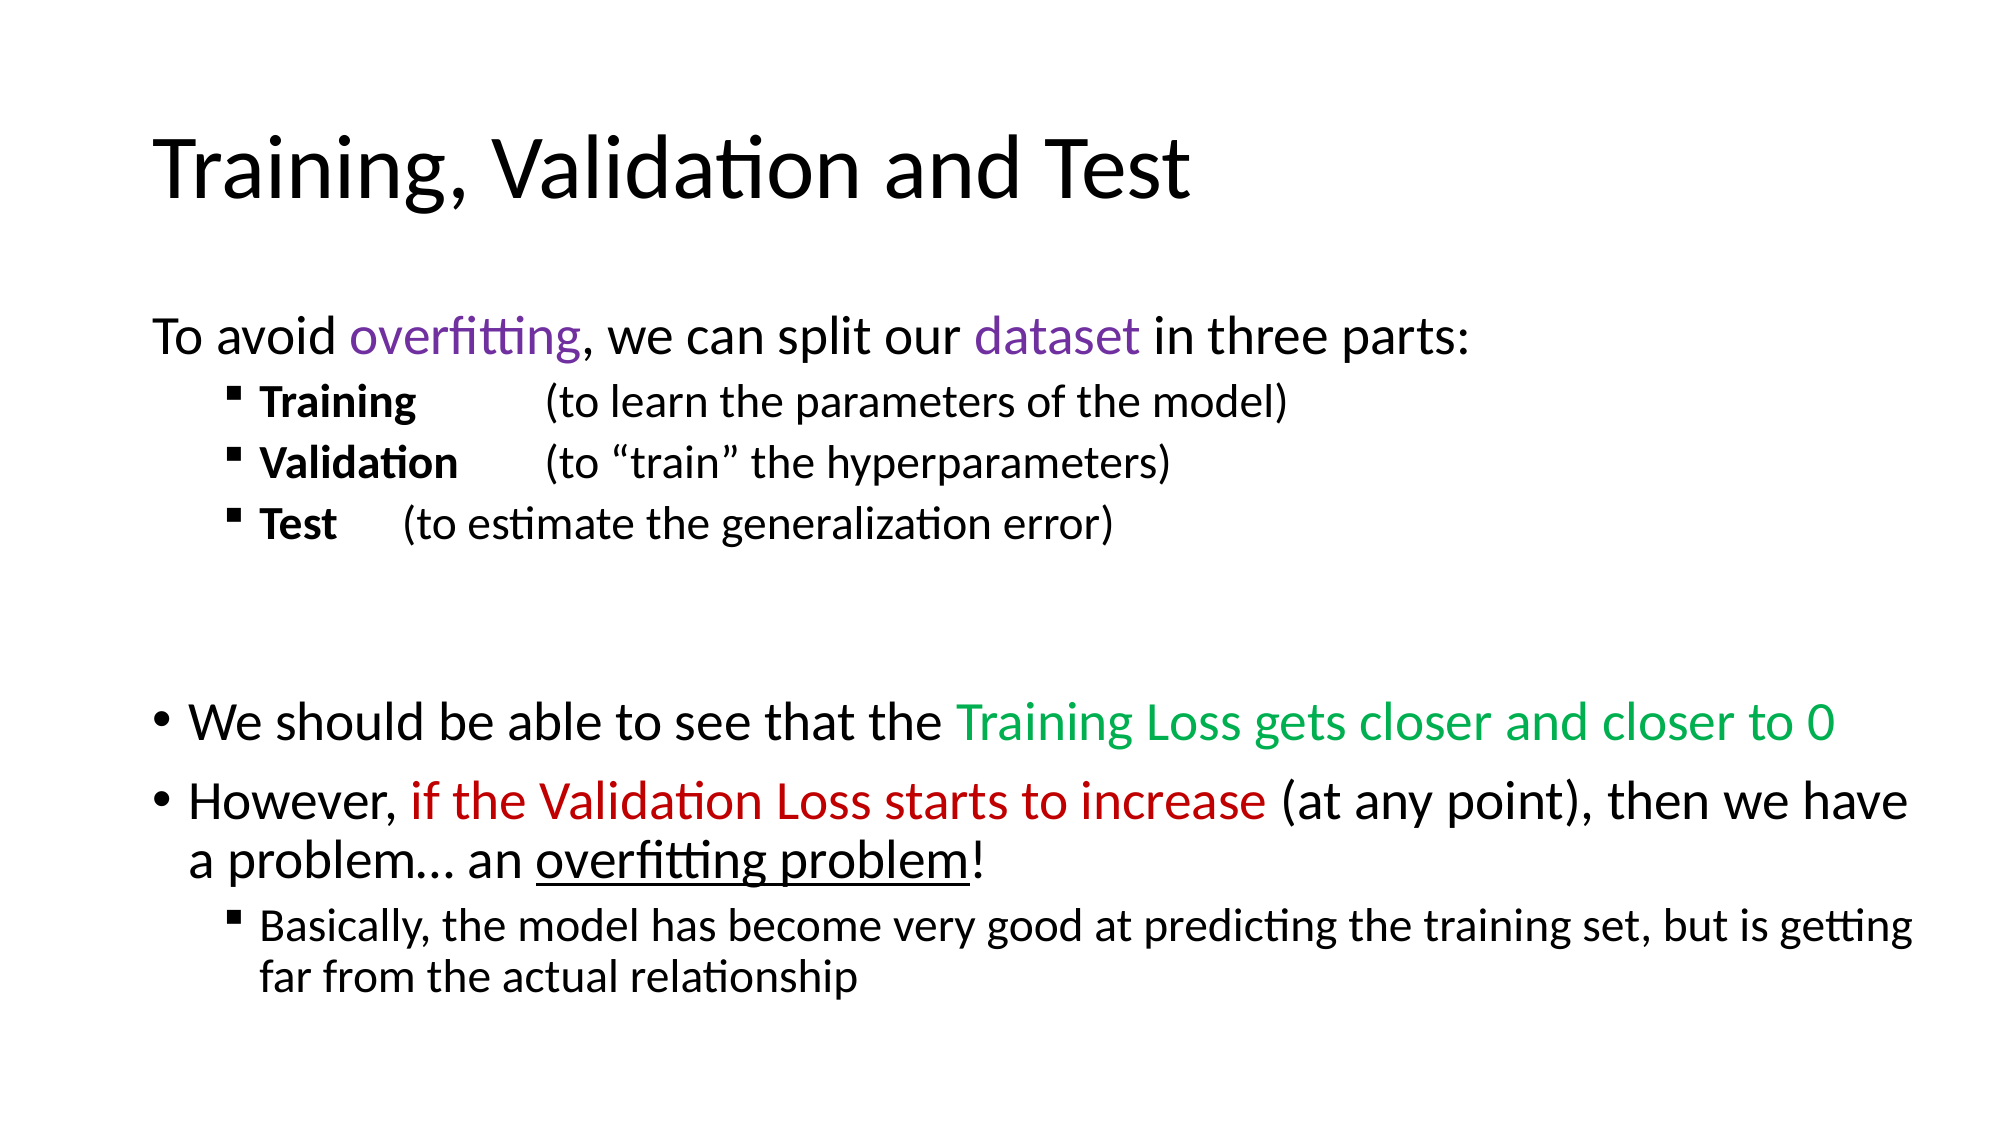

# Training, Validation and Test
To avoid overfitting, we can split our dataset in three parts:
Training		(to learn the parameters of the model)
Validation 	(to “train” the hyperparameters)
Test 		(to estimate the generalization error)

We should be able to see that the Training Loss gets closer and closer to 0
However, if the Validation Loss starts to increase (at any point), then we have a problem… an overfitting problem!
Basically, the model has become very good at predicting the training set, but is getting far from the actual relationship